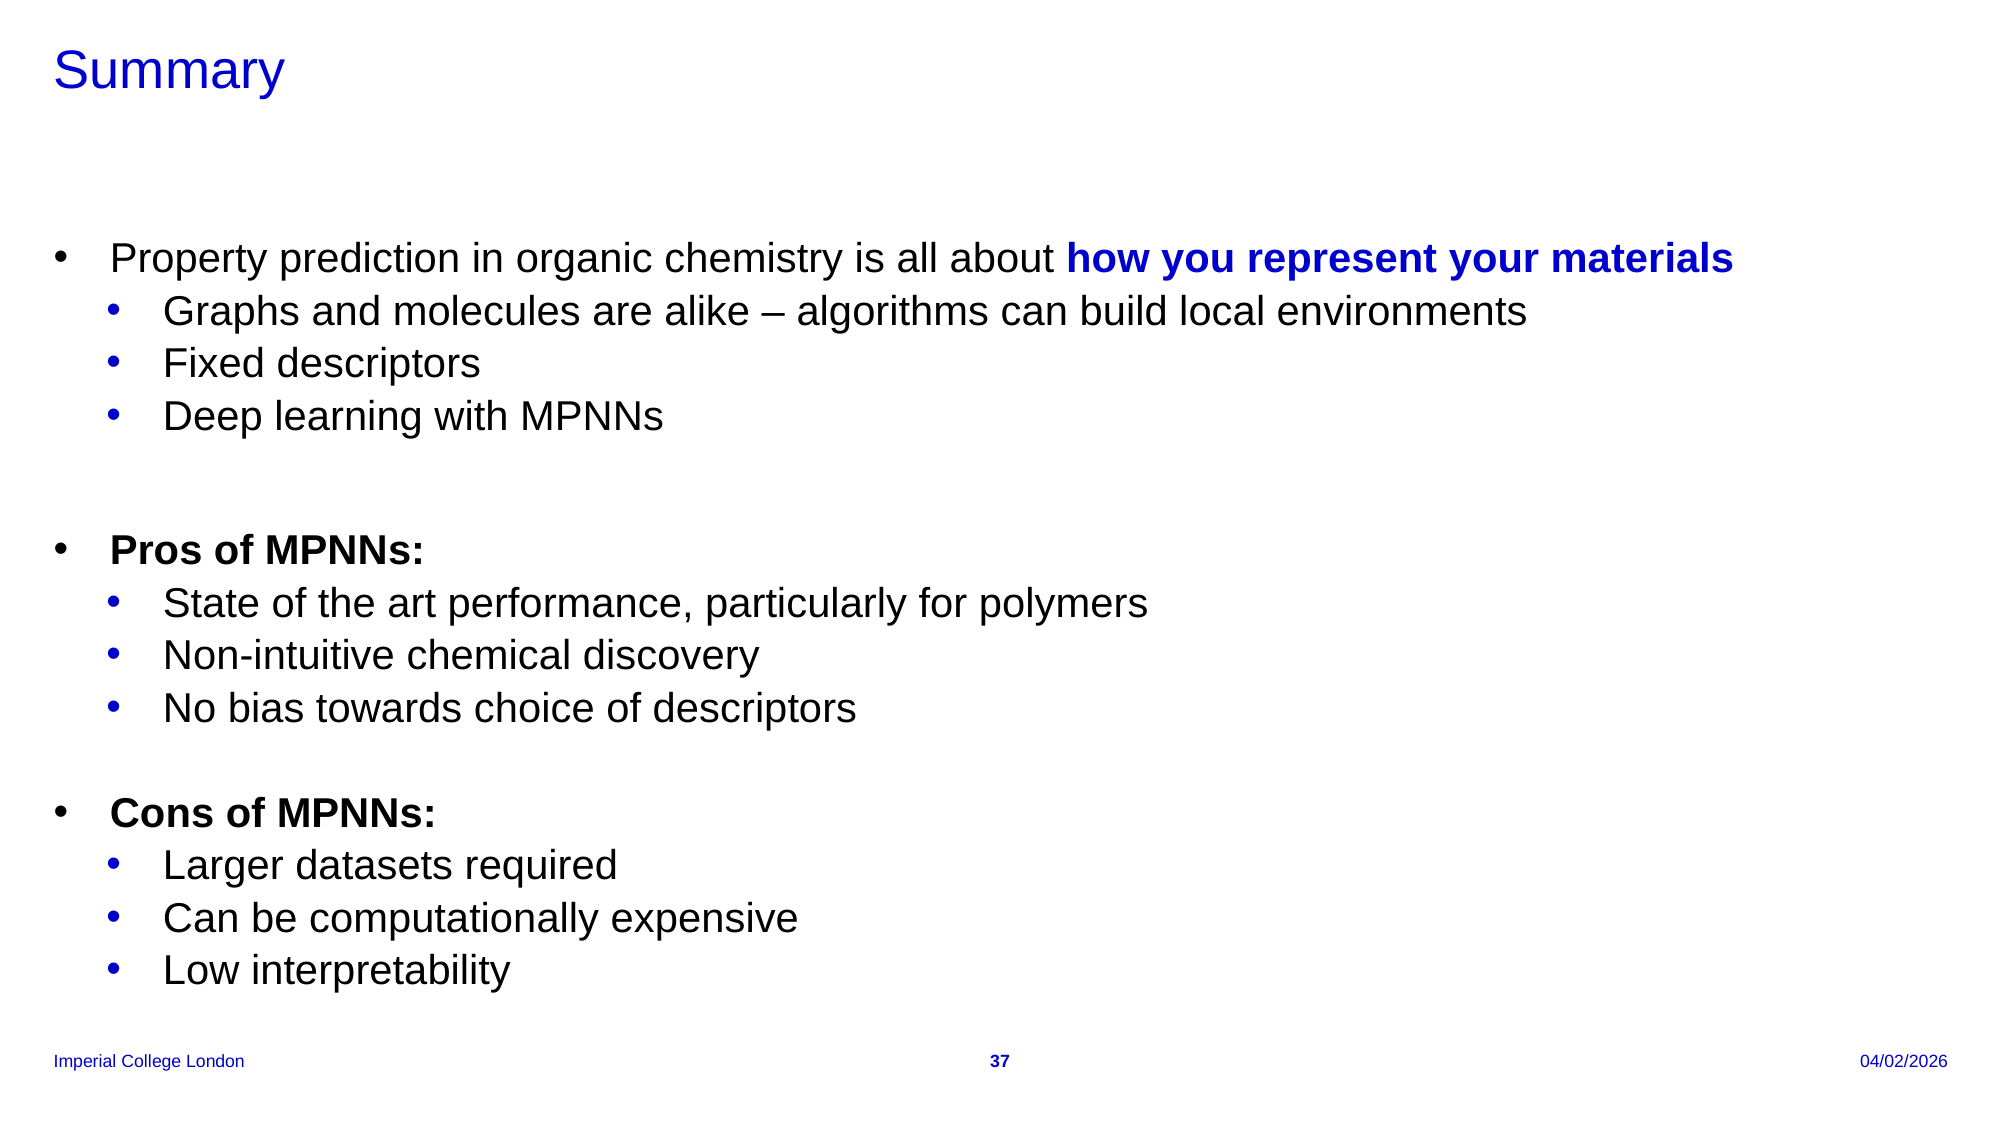

# Summary

Property prediction in organic chemistry is all about how you represent your materials
Graphs and molecules are alike – algorithms can build local environments
Fixed descriptors
Deep learning with MPNNs

Pros of MPNNs:
State of the art performance, particularly for polymers
Non-intuitive chemical discovery
No bias towards choice of descriptors

Cons of MPNNs:
Larger datasets required
Can be computationally expensive
Low interpretability

37
04/02/2026